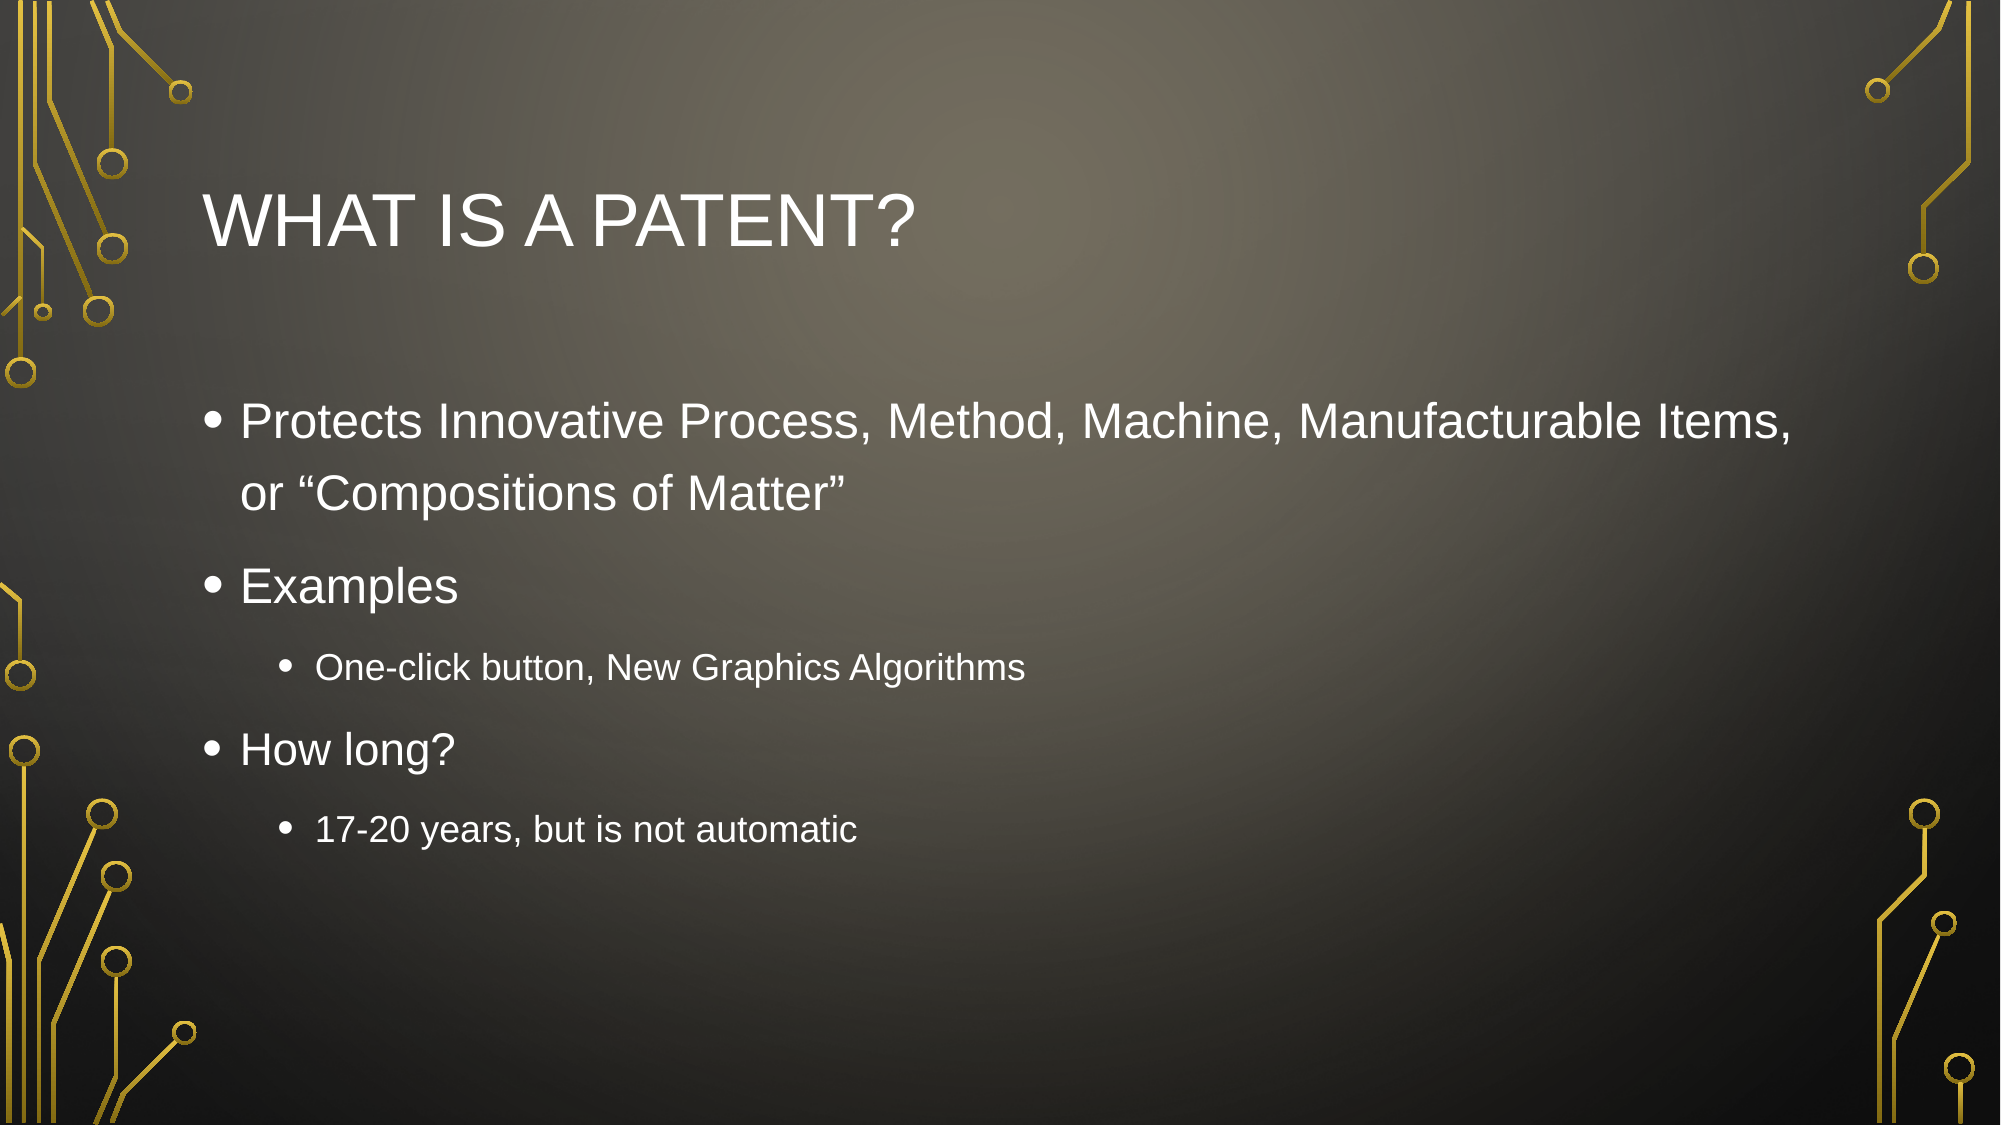

# What is a Patent?
Protects Innovative Process, Method, Machine, Manufacturable Items, or “Compositions of Matter”
Examples
One-click button, New Graphics Algorithms
How long?
17-20 years, but is not automatic